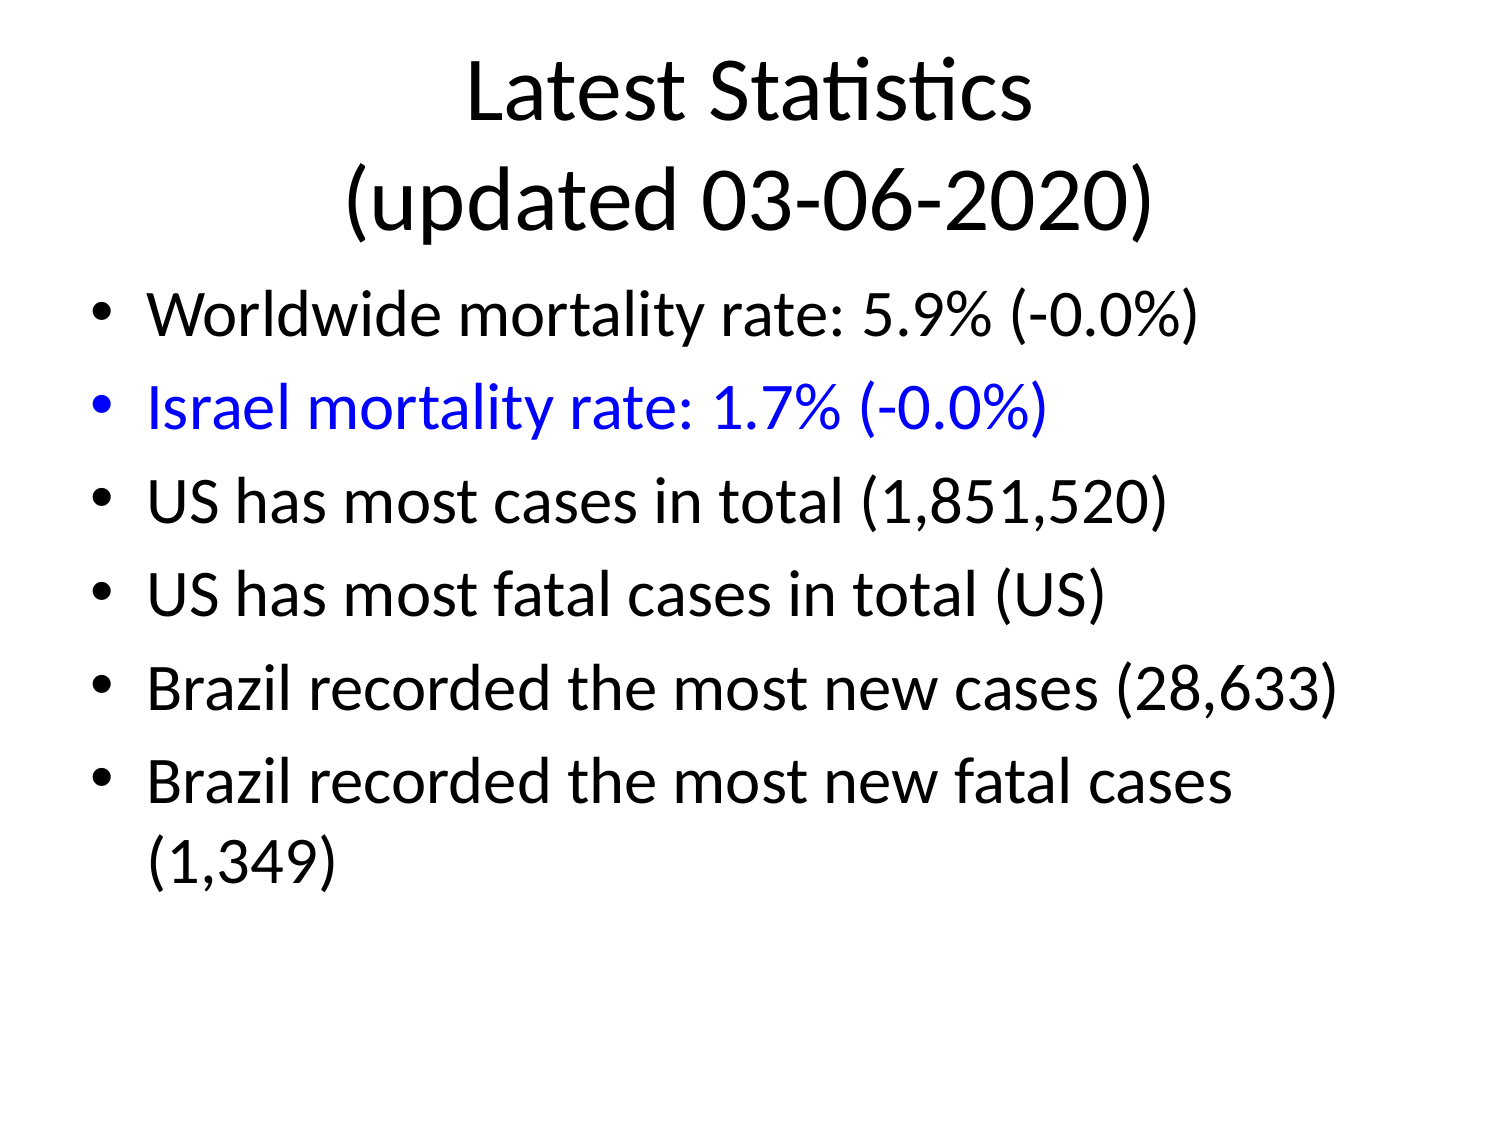

# Latest Statistics
(updated 03-06-2020)
Worldwide mortality rate: 5.9% (-0.0%)
Israel mortality rate: 1.7% (-0.0%)
US has most cases in total (1,851,520)
US has most fatal cases in total (US)
Brazil recorded the most new cases (28,633)
Brazil recorded the most new fatal cases (1,349)